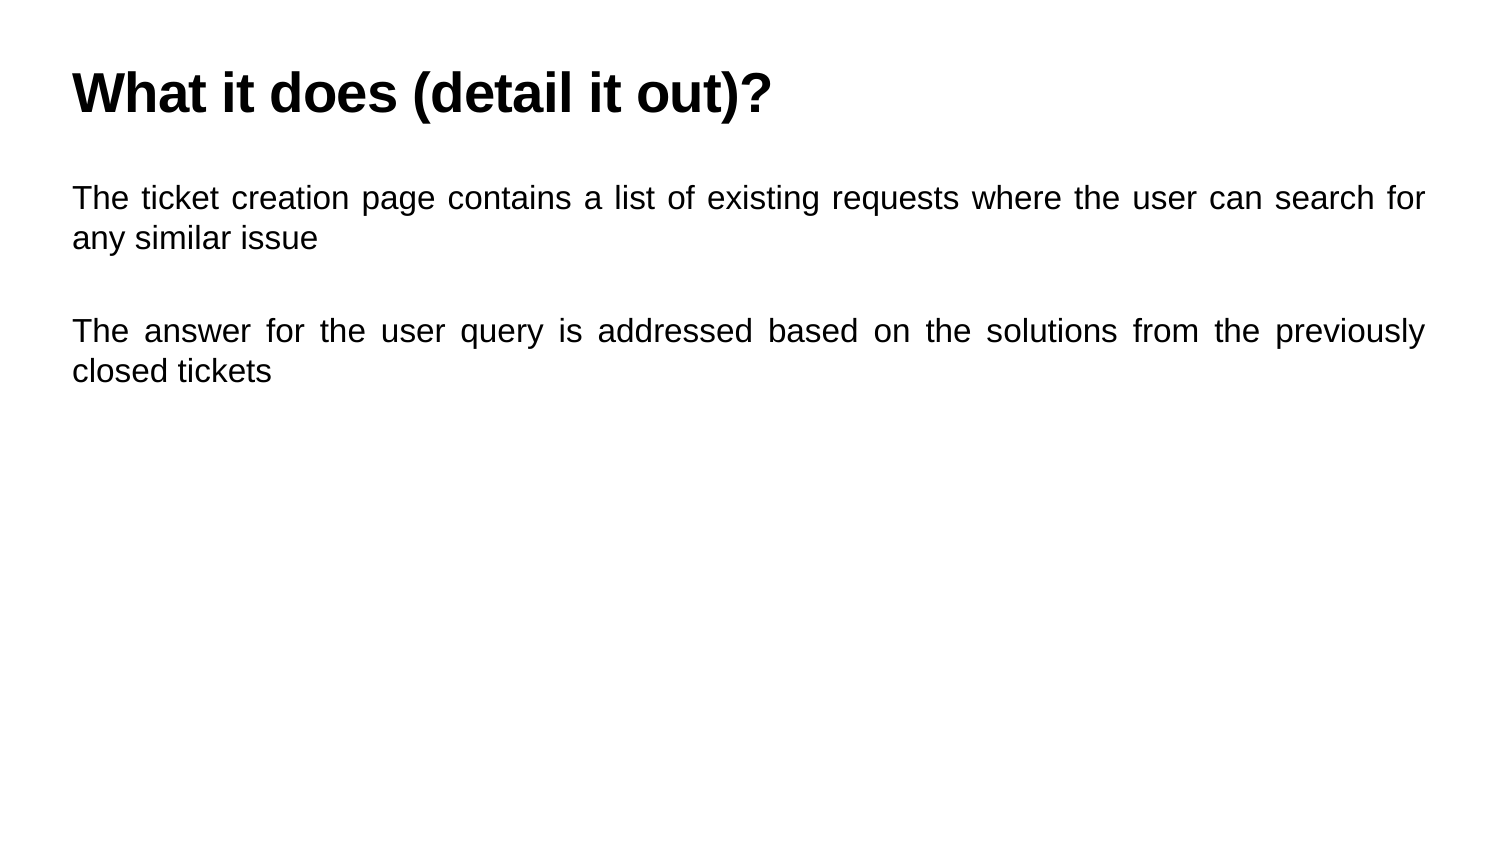

# What it does (detail it out)?
The ticket creation page contains a list of existing requests where the user can search for any similar issue

The answer for the user query is addressed based on the solutions from the previously closed tickets
9